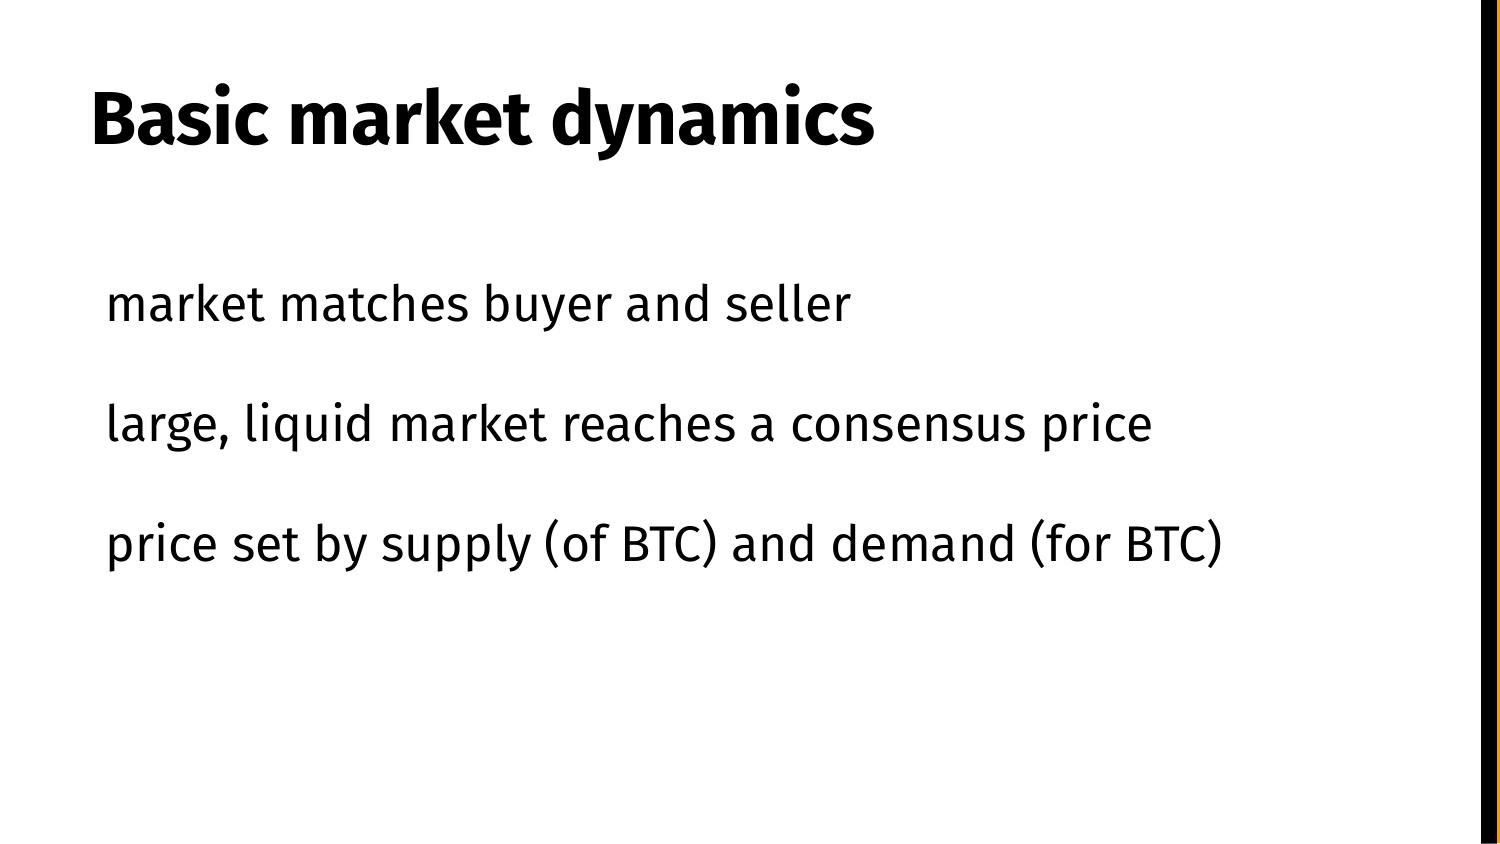

# Basic market dynamics

market matches buyer and seller

large, liquid market reaches a consensus price

price set by supply (of BTC) and demand (for BTC)